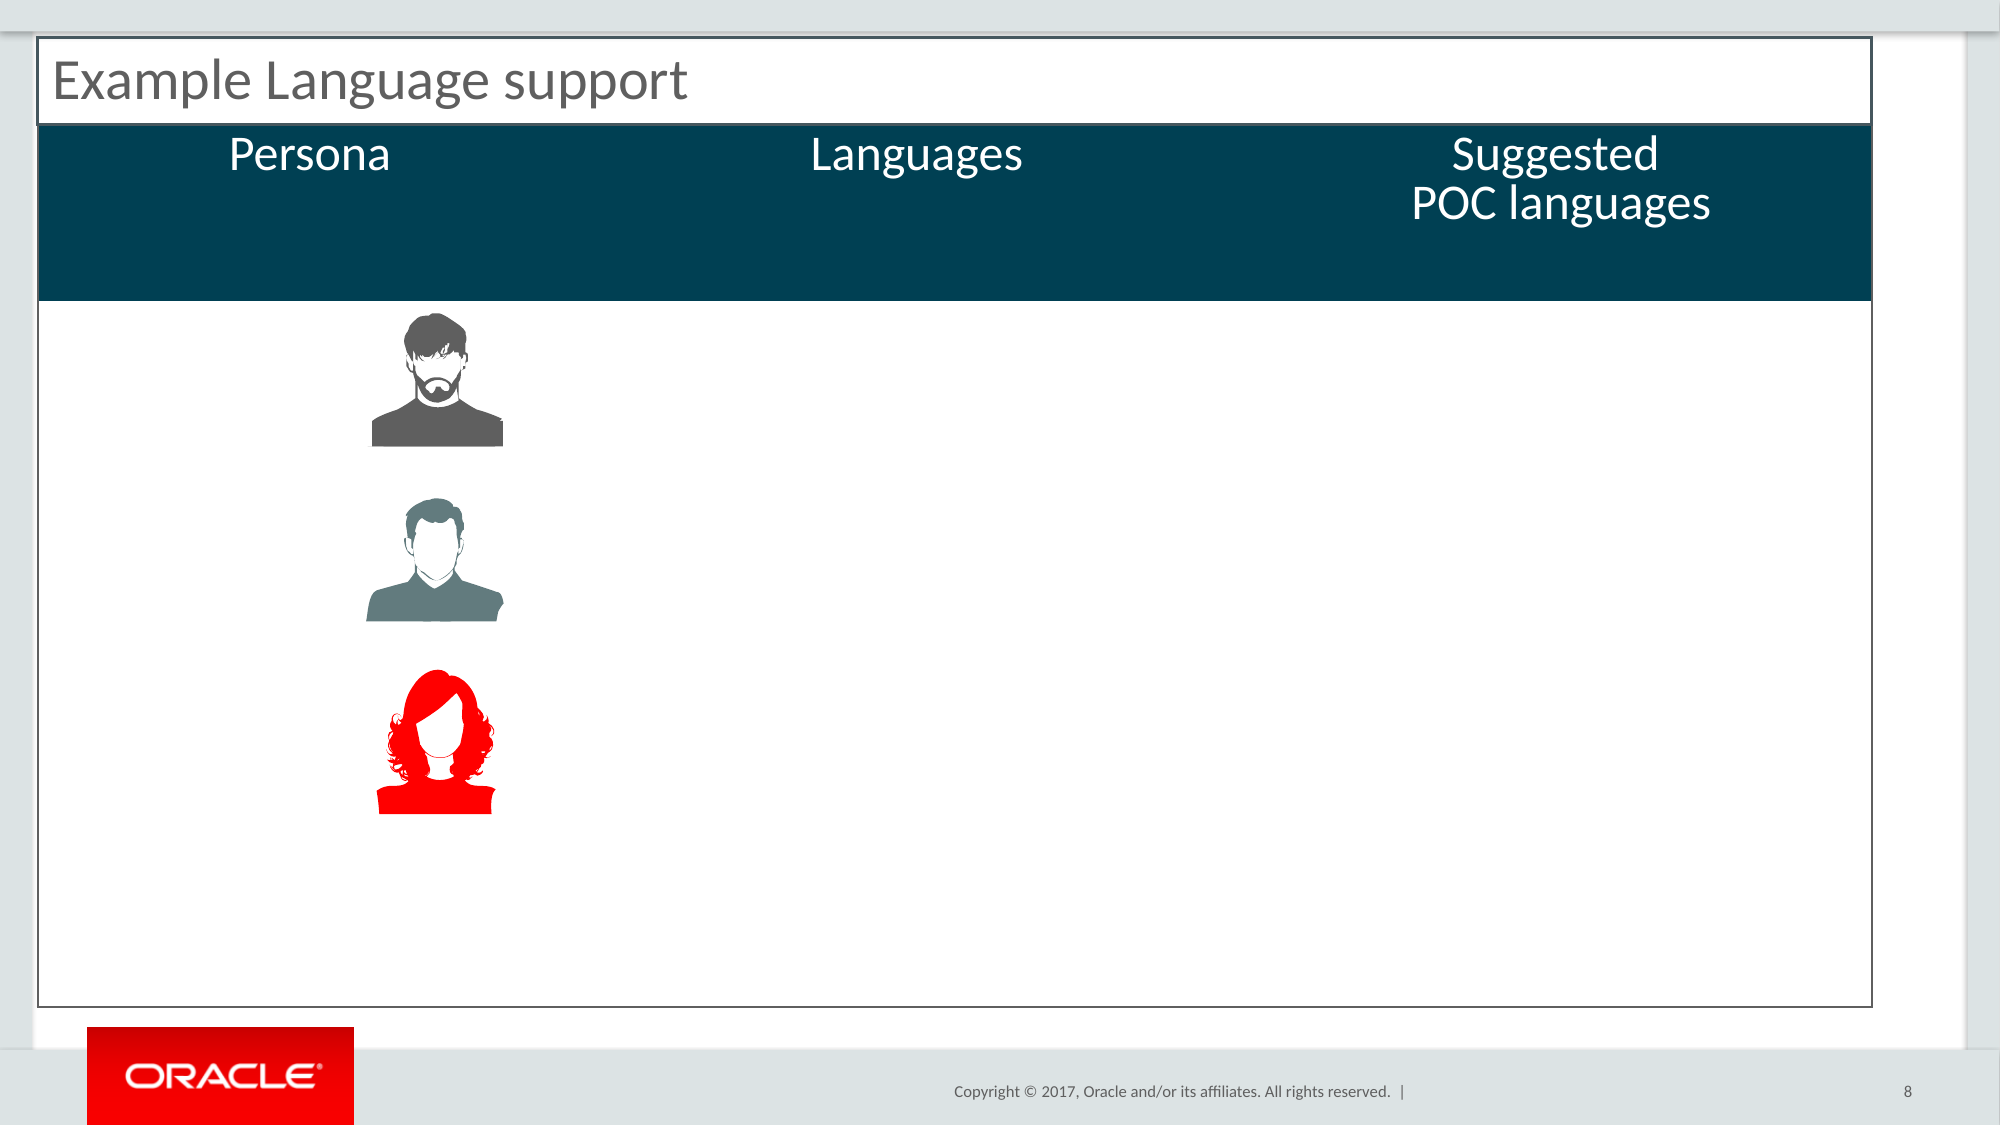

Example Language support
| Persona | Languages | Suggested POC languages |
| --- | --- | --- |
|  |  |  |
|  |  |  |
|  |  |  |
|  |  |  |

8